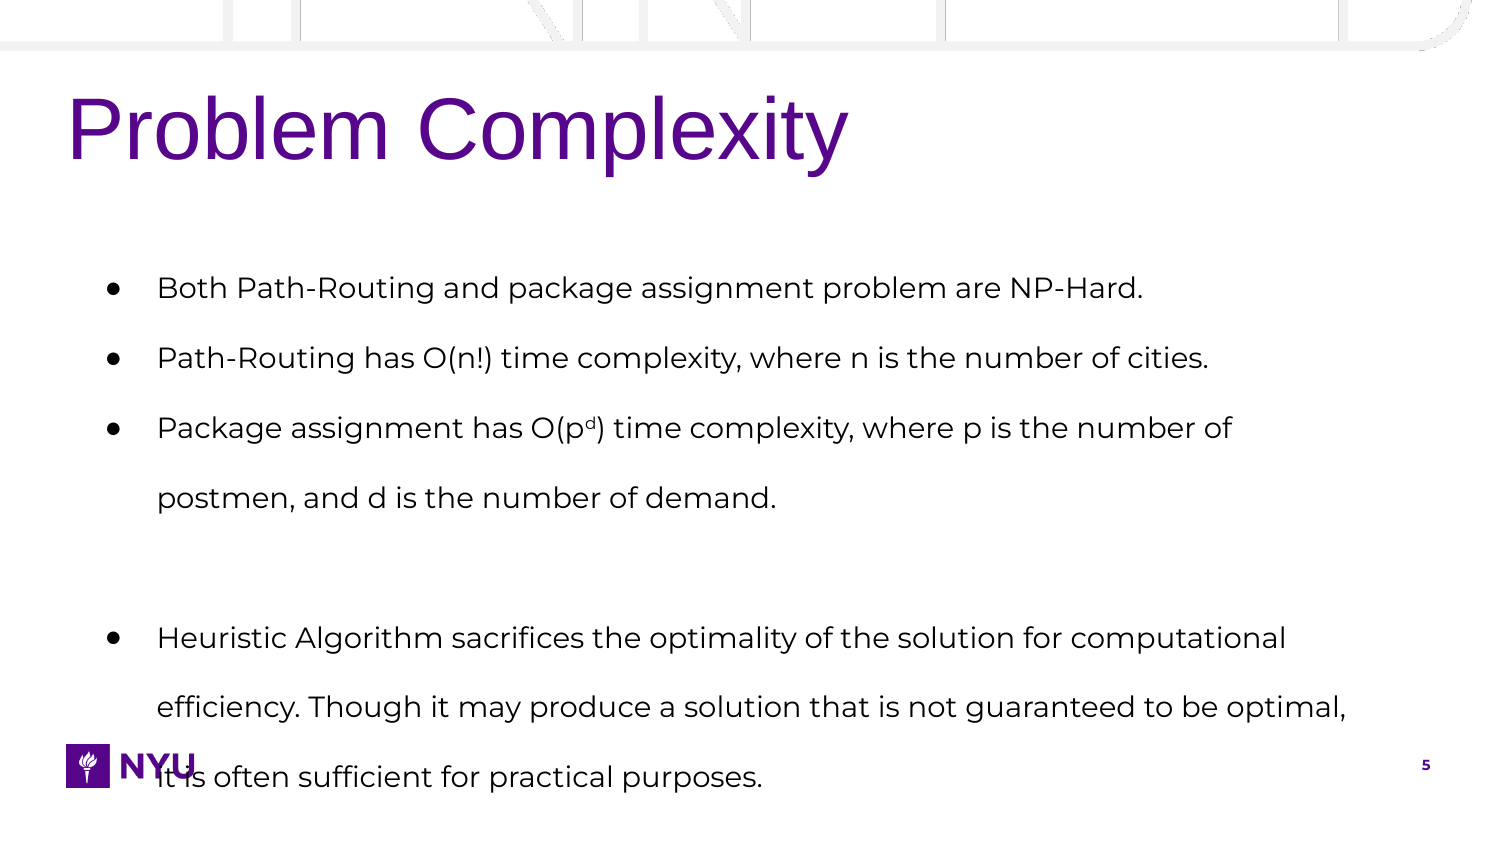

# Problem Complexity
Both Path-Routing and package assignment problem are NP-Hard.
Path-Routing has O(n!) time complexity, where n is the number of cities.
Package assignment has O(pd) time complexity, where p is the number of postmen, and d is the number of demand.

Heuristic Algorithm sacrifices the optimality of the solution for computational efficiency. Though it may produce a solution that is not guaranteed to be optimal, it is often sufficient for practical purposes.